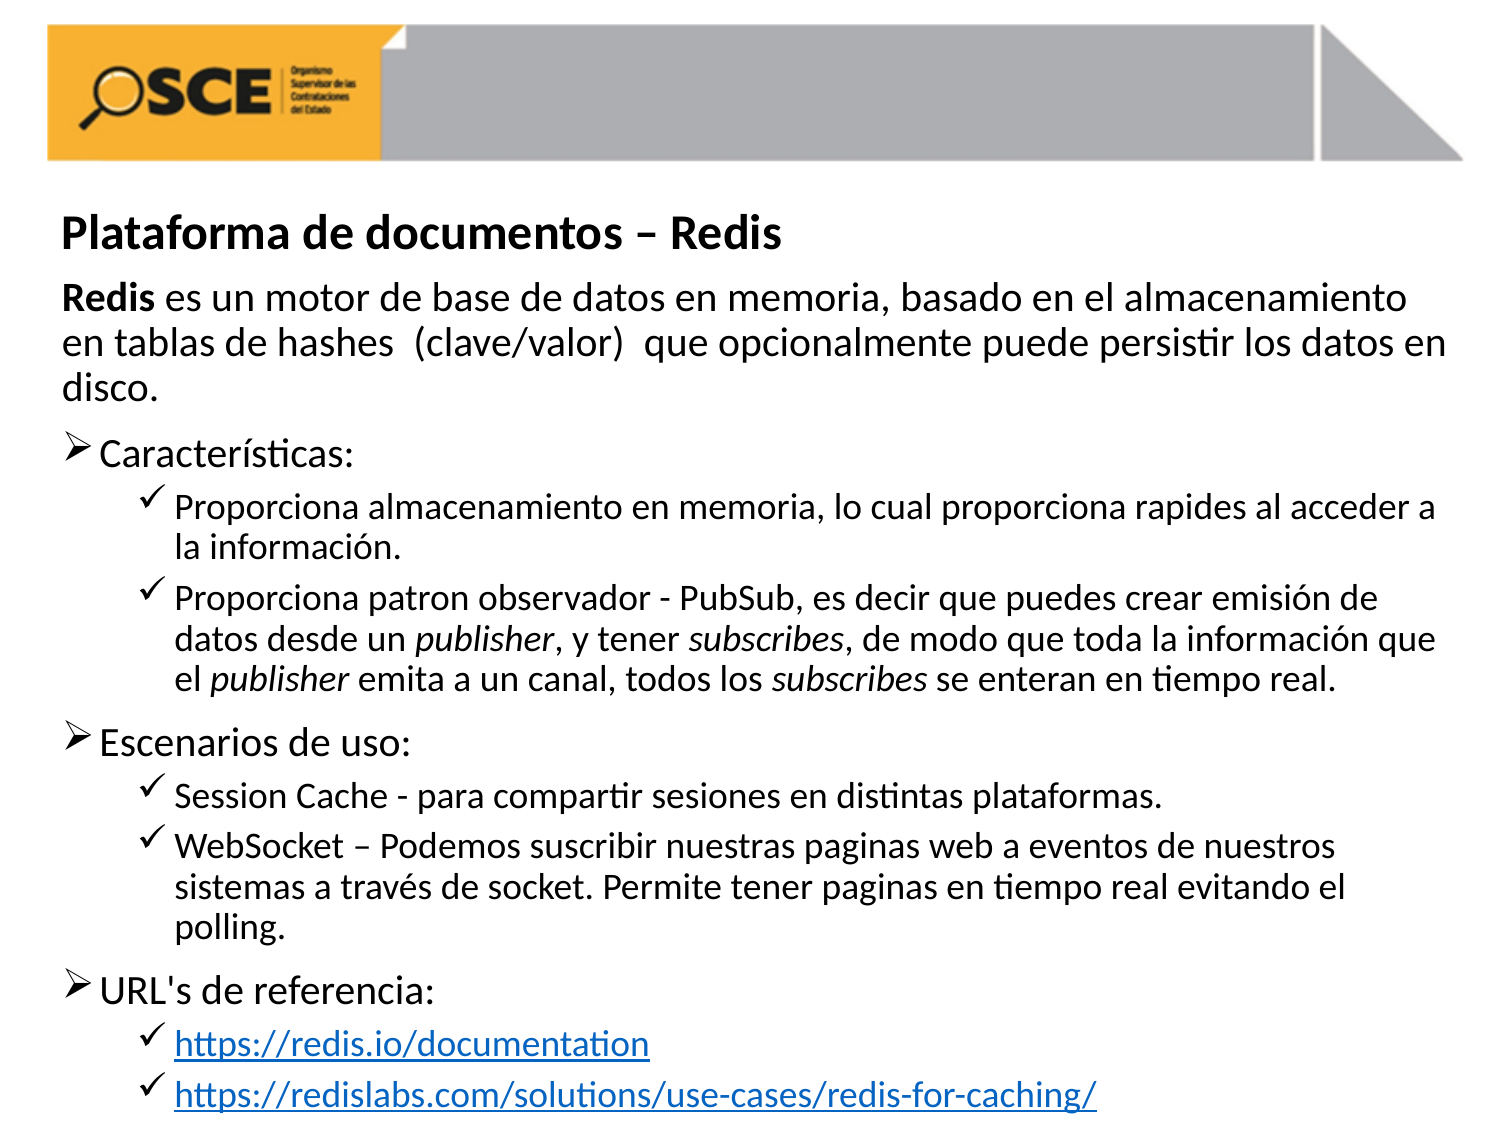

#
Plataforma de documentos – Redis

Redis es un motor de base de datos en memoria, basado en el almacenamiento en tablas de hashes  (clave/valor)  que opcionalmente puede persistir los datos en disco.
Características:
Proporciona almacenamiento en memoria, lo cual proporciona rapides al acceder a la información.
Proporciona patron observador - PubSub, es decir que puedes crear emisión de datos desde un publisher, y tener subscribes, de modo que toda la información que el publisher emita a un canal, todos los subscribes se enteran en tiempo real.
Escenarios de uso:
Session Cache - para compartir sesiones en distintas plataformas.
WebSocket – Podemos suscribir nuestras paginas web a eventos de nuestros sistemas a través de socket. Permite tener paginas en tiempo real evitando el polling.
URL's de referencia:
https://redis.io/documentation
https://redislabs.com/solutions/use-cases/redis-for-caching/